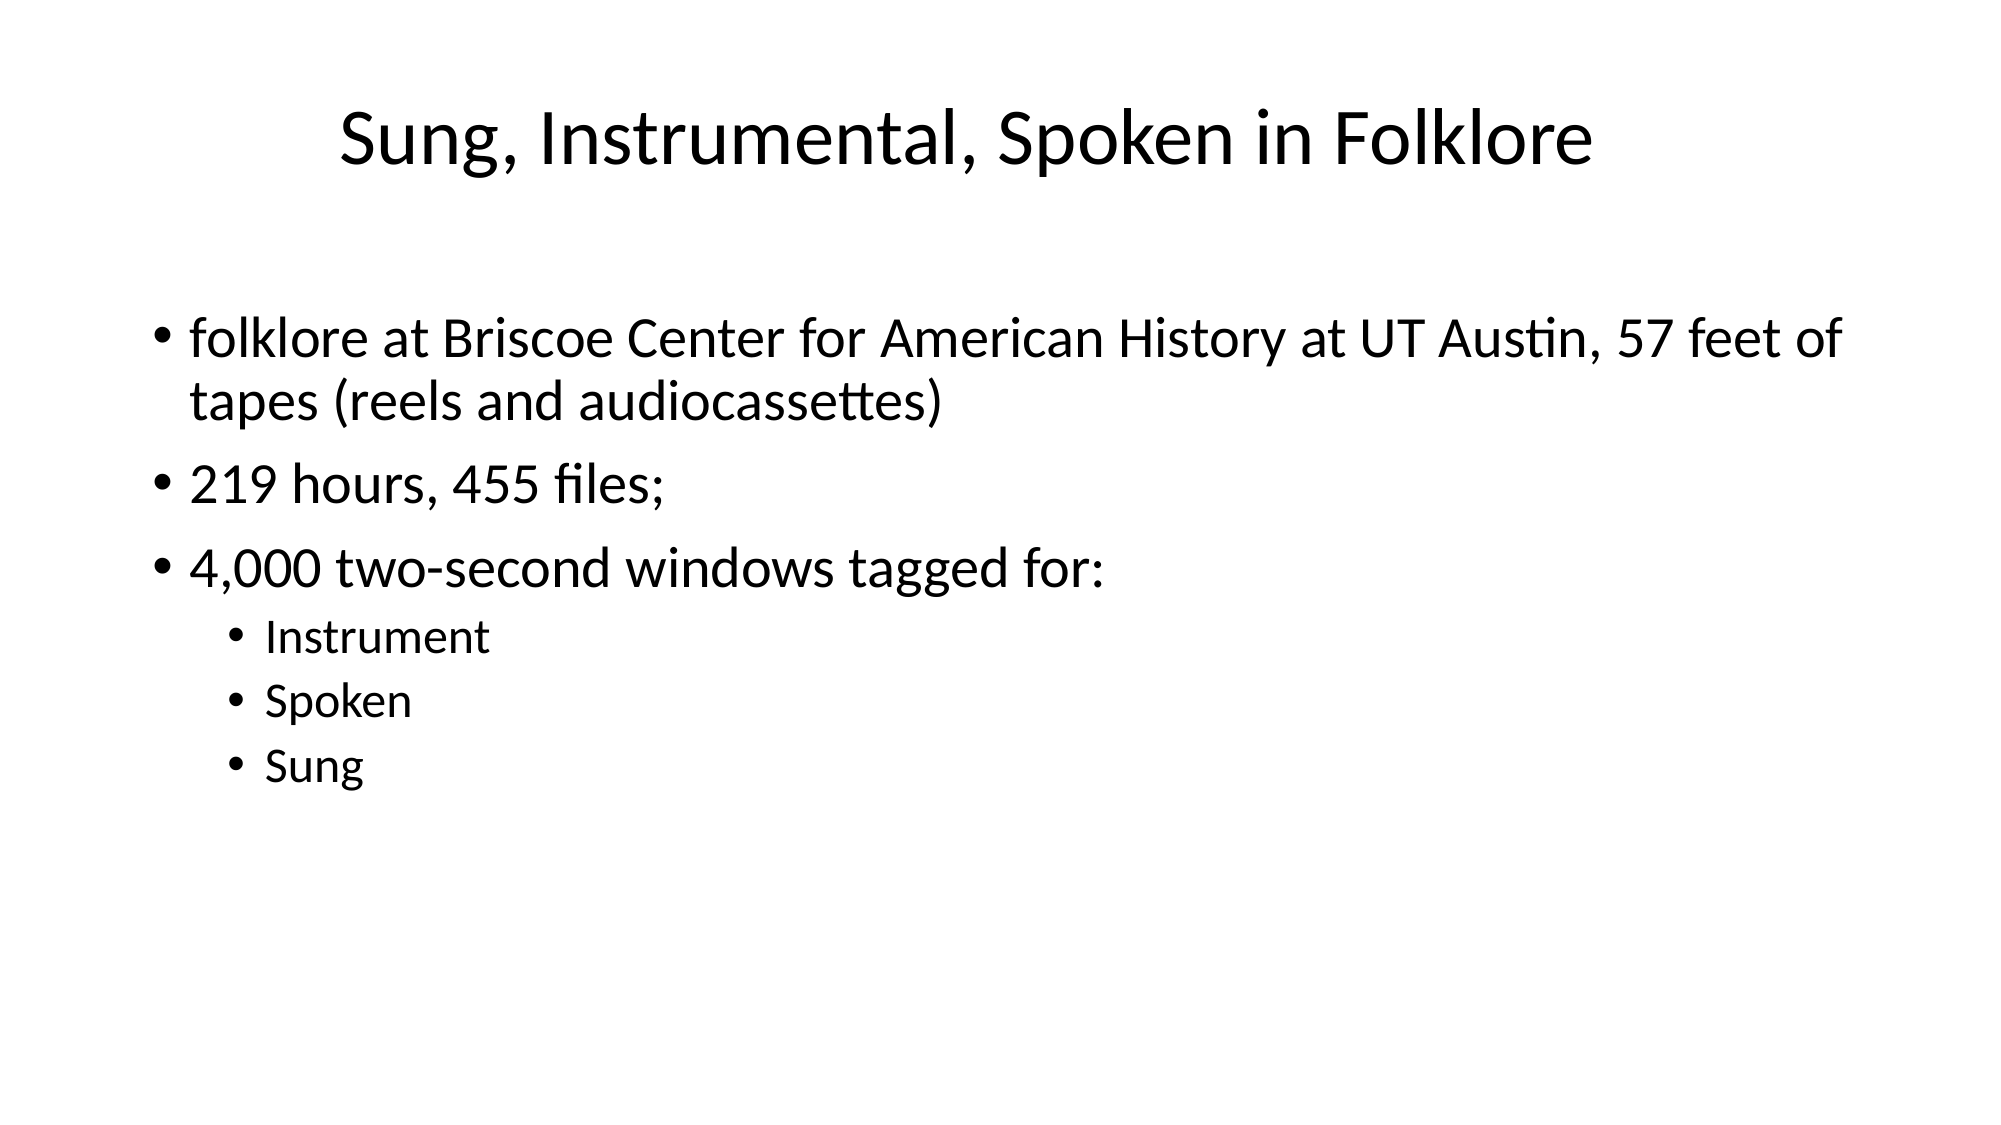

# Sung, Instrumental, Spoken in Folklore
folklore at Briscoe Center for American History at UT Austin, 57 feet of tapes (reels and audiocassettes)
219 hours, 455 files;
4,000 two-second windows tagged for:
Instrument
Spoken
Sung